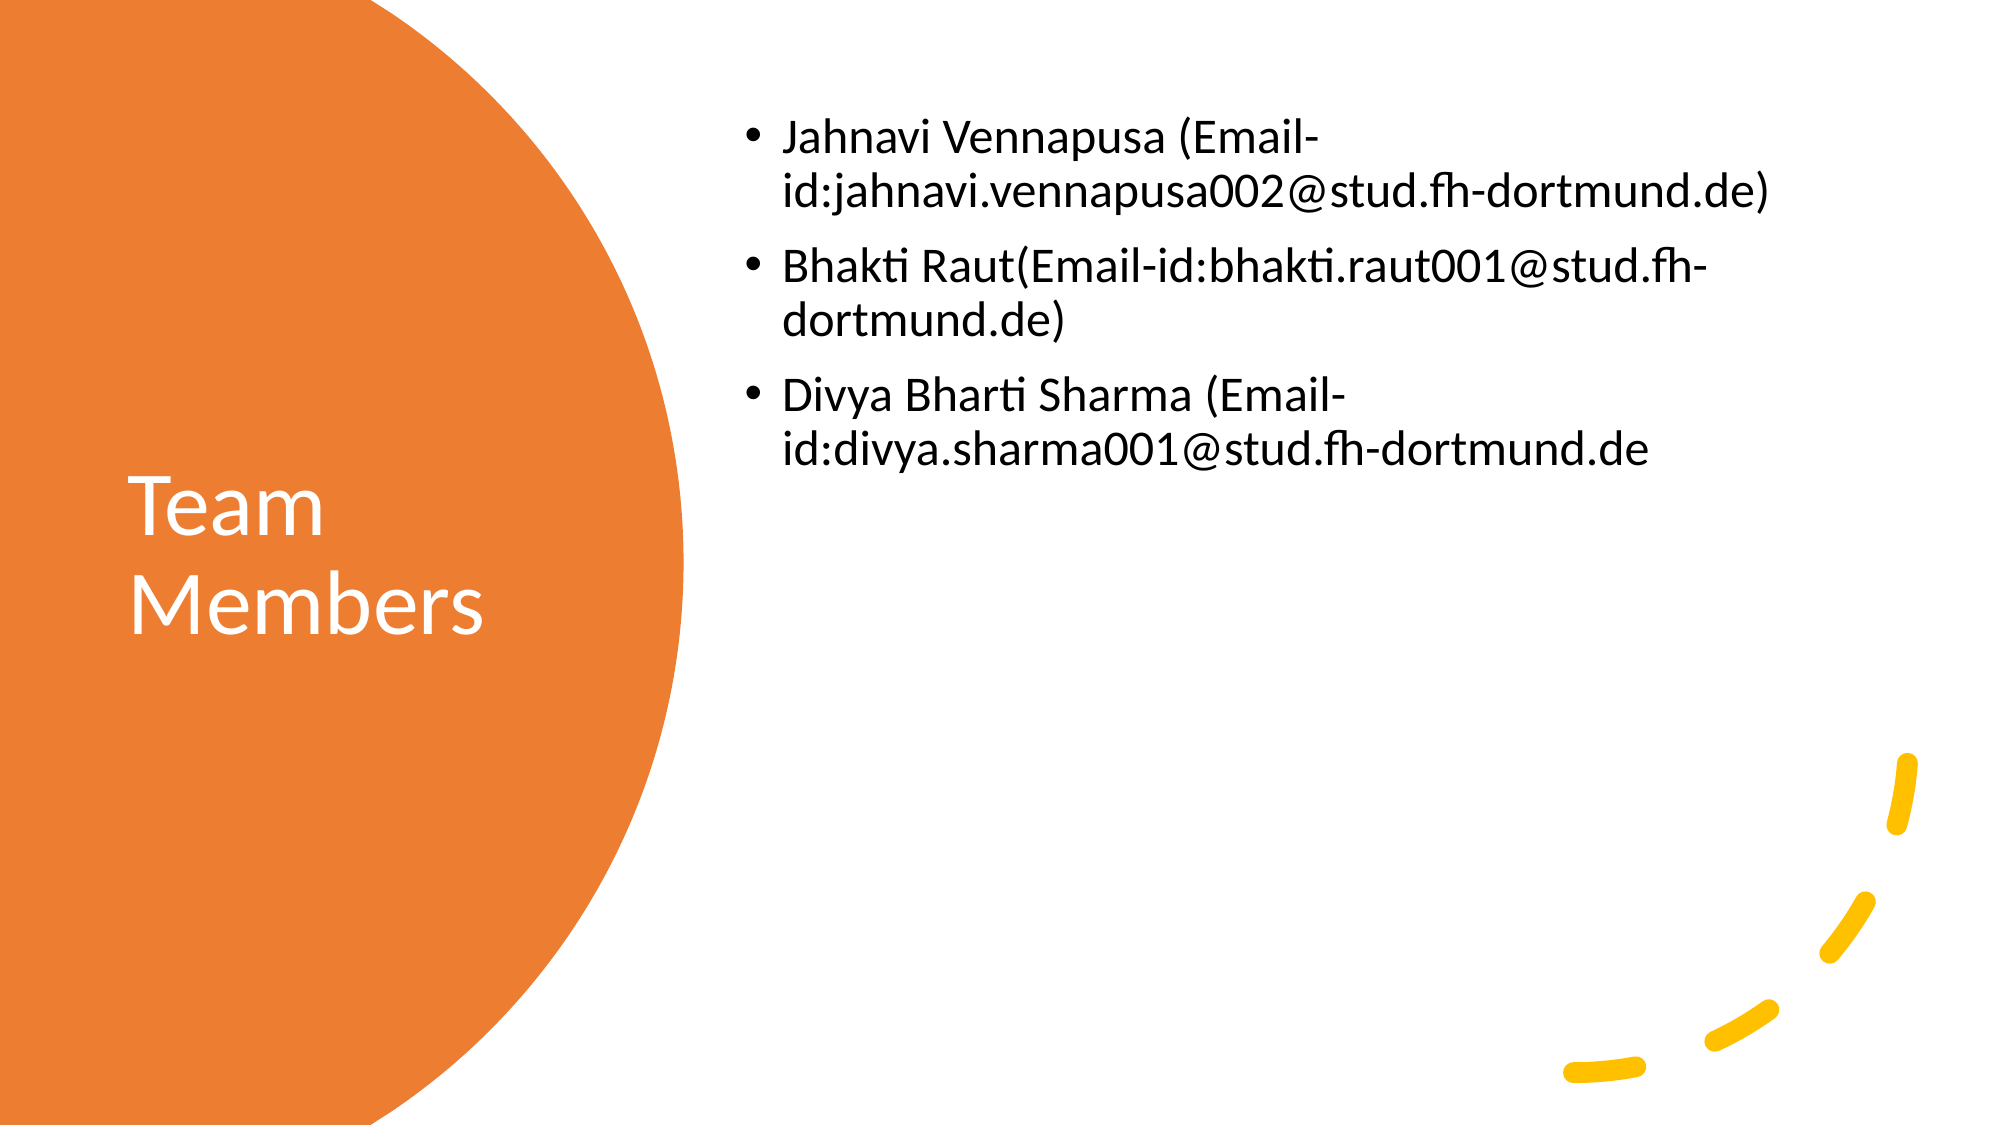

Jahnavi Vennapusa (Email-id:jahnavi.vennapusa002@stud.fh-dortmund.de)
Bhakti Raut(Email-id:bhakti.raut001@stud.fh-dortmund.de)
Divya Bharti Sharma (Email-id:divya.sharma001@stud.fh-dortmund.de

# Team Members